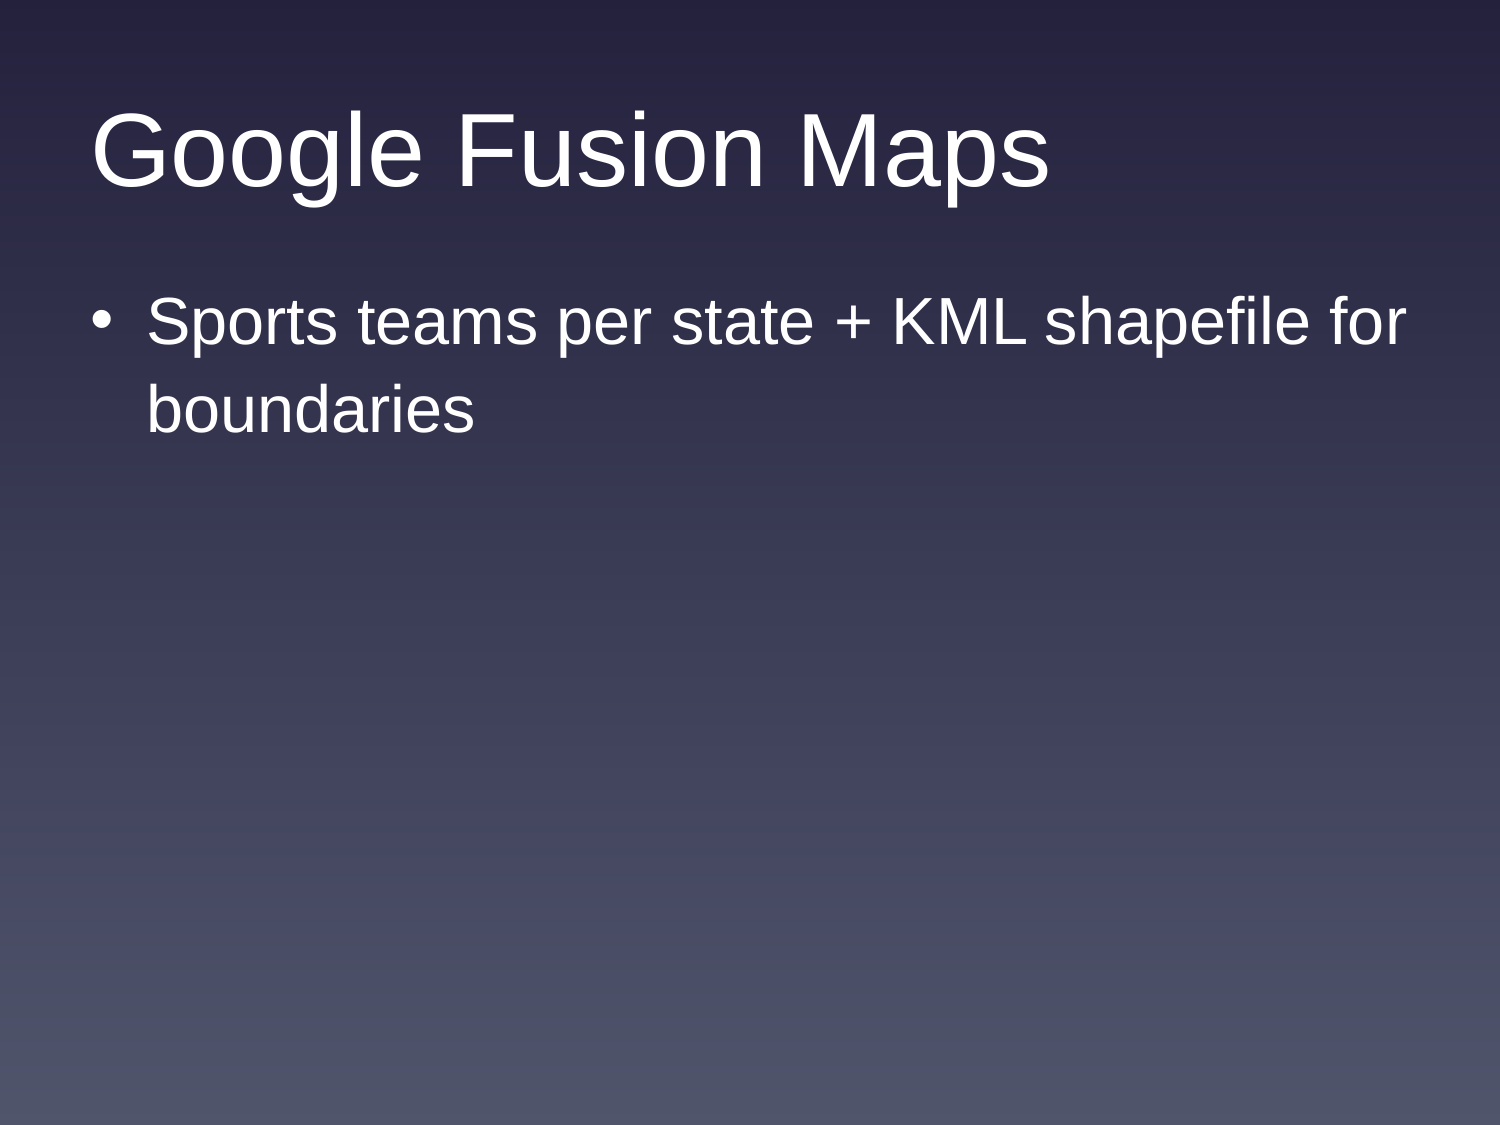

# Google Fusion Maps
Sports teams per state + KML shapefile for boundaries